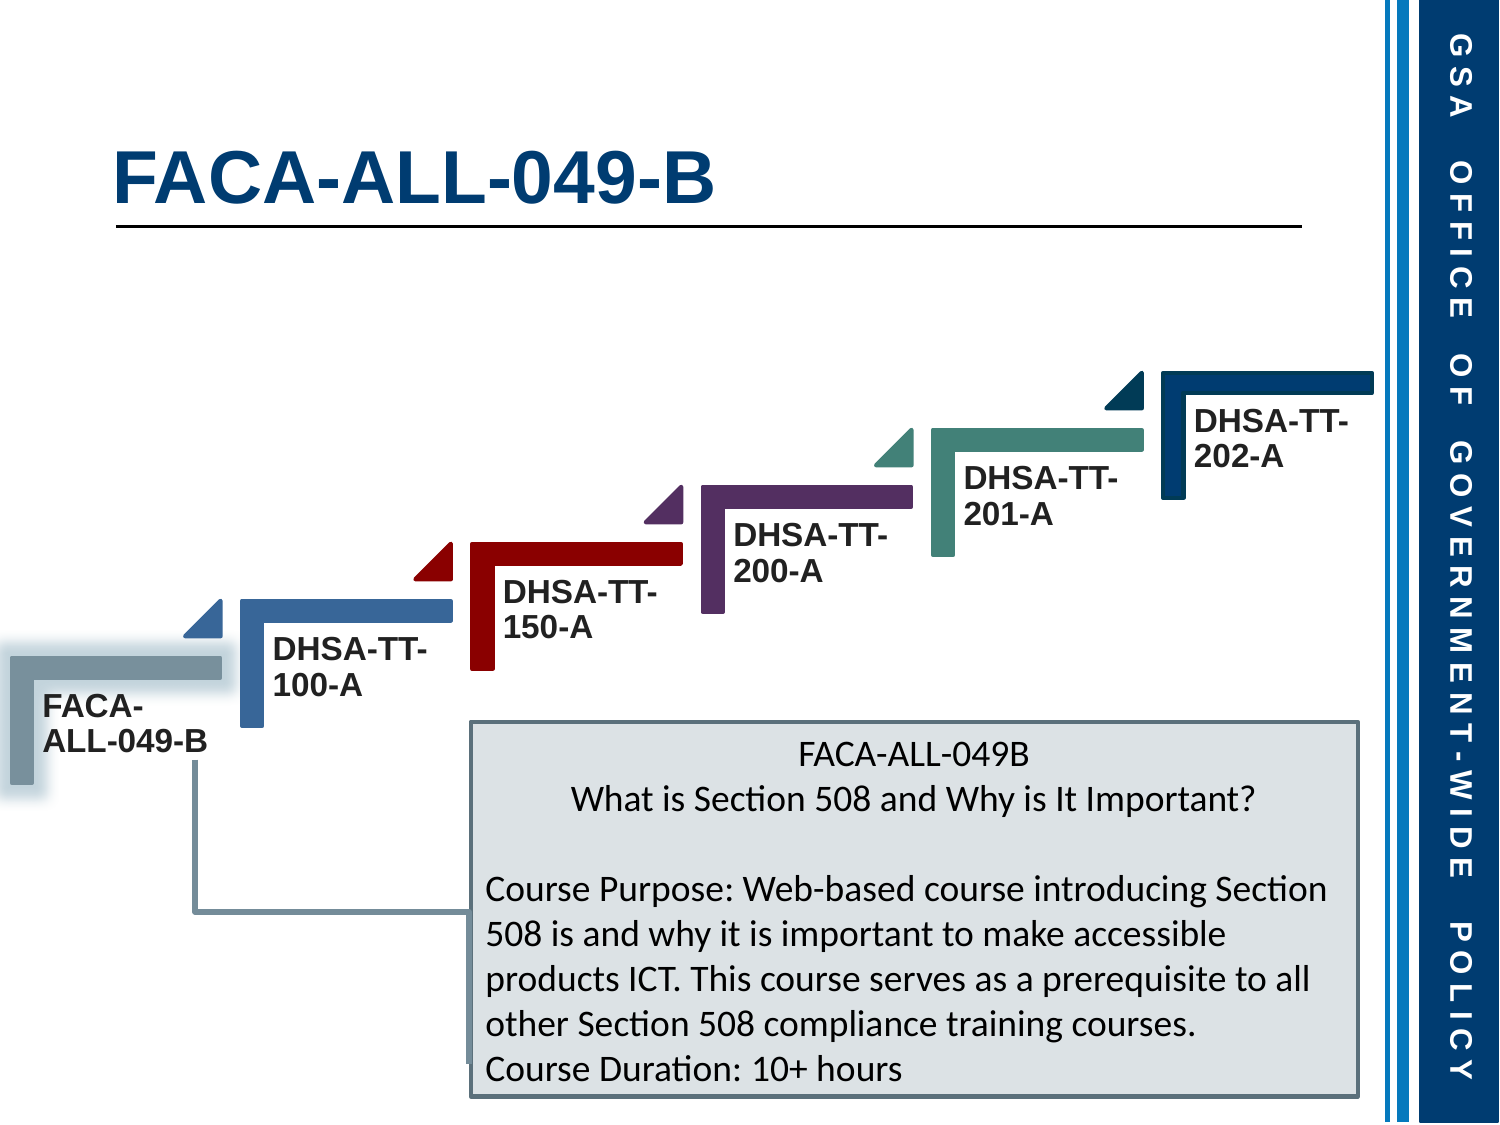

# FACA-ALL-049-B
FACA-ALL-049-B
DHSA-TT-100-A
DHSA-TT-150-A
DHSA-TT-200-A
DHSA-TT-201-A
DHSA-TT-202-A
FACA-ALL-049B
What is Section 508 and Why is It Important?

Course Purpose: Web-based course introducing Section 508 is and why it is important to make accessible products ICT. This course serves as a prerequisite to all other Section 508 compliance training courses.
Course Duration: 10+ hours